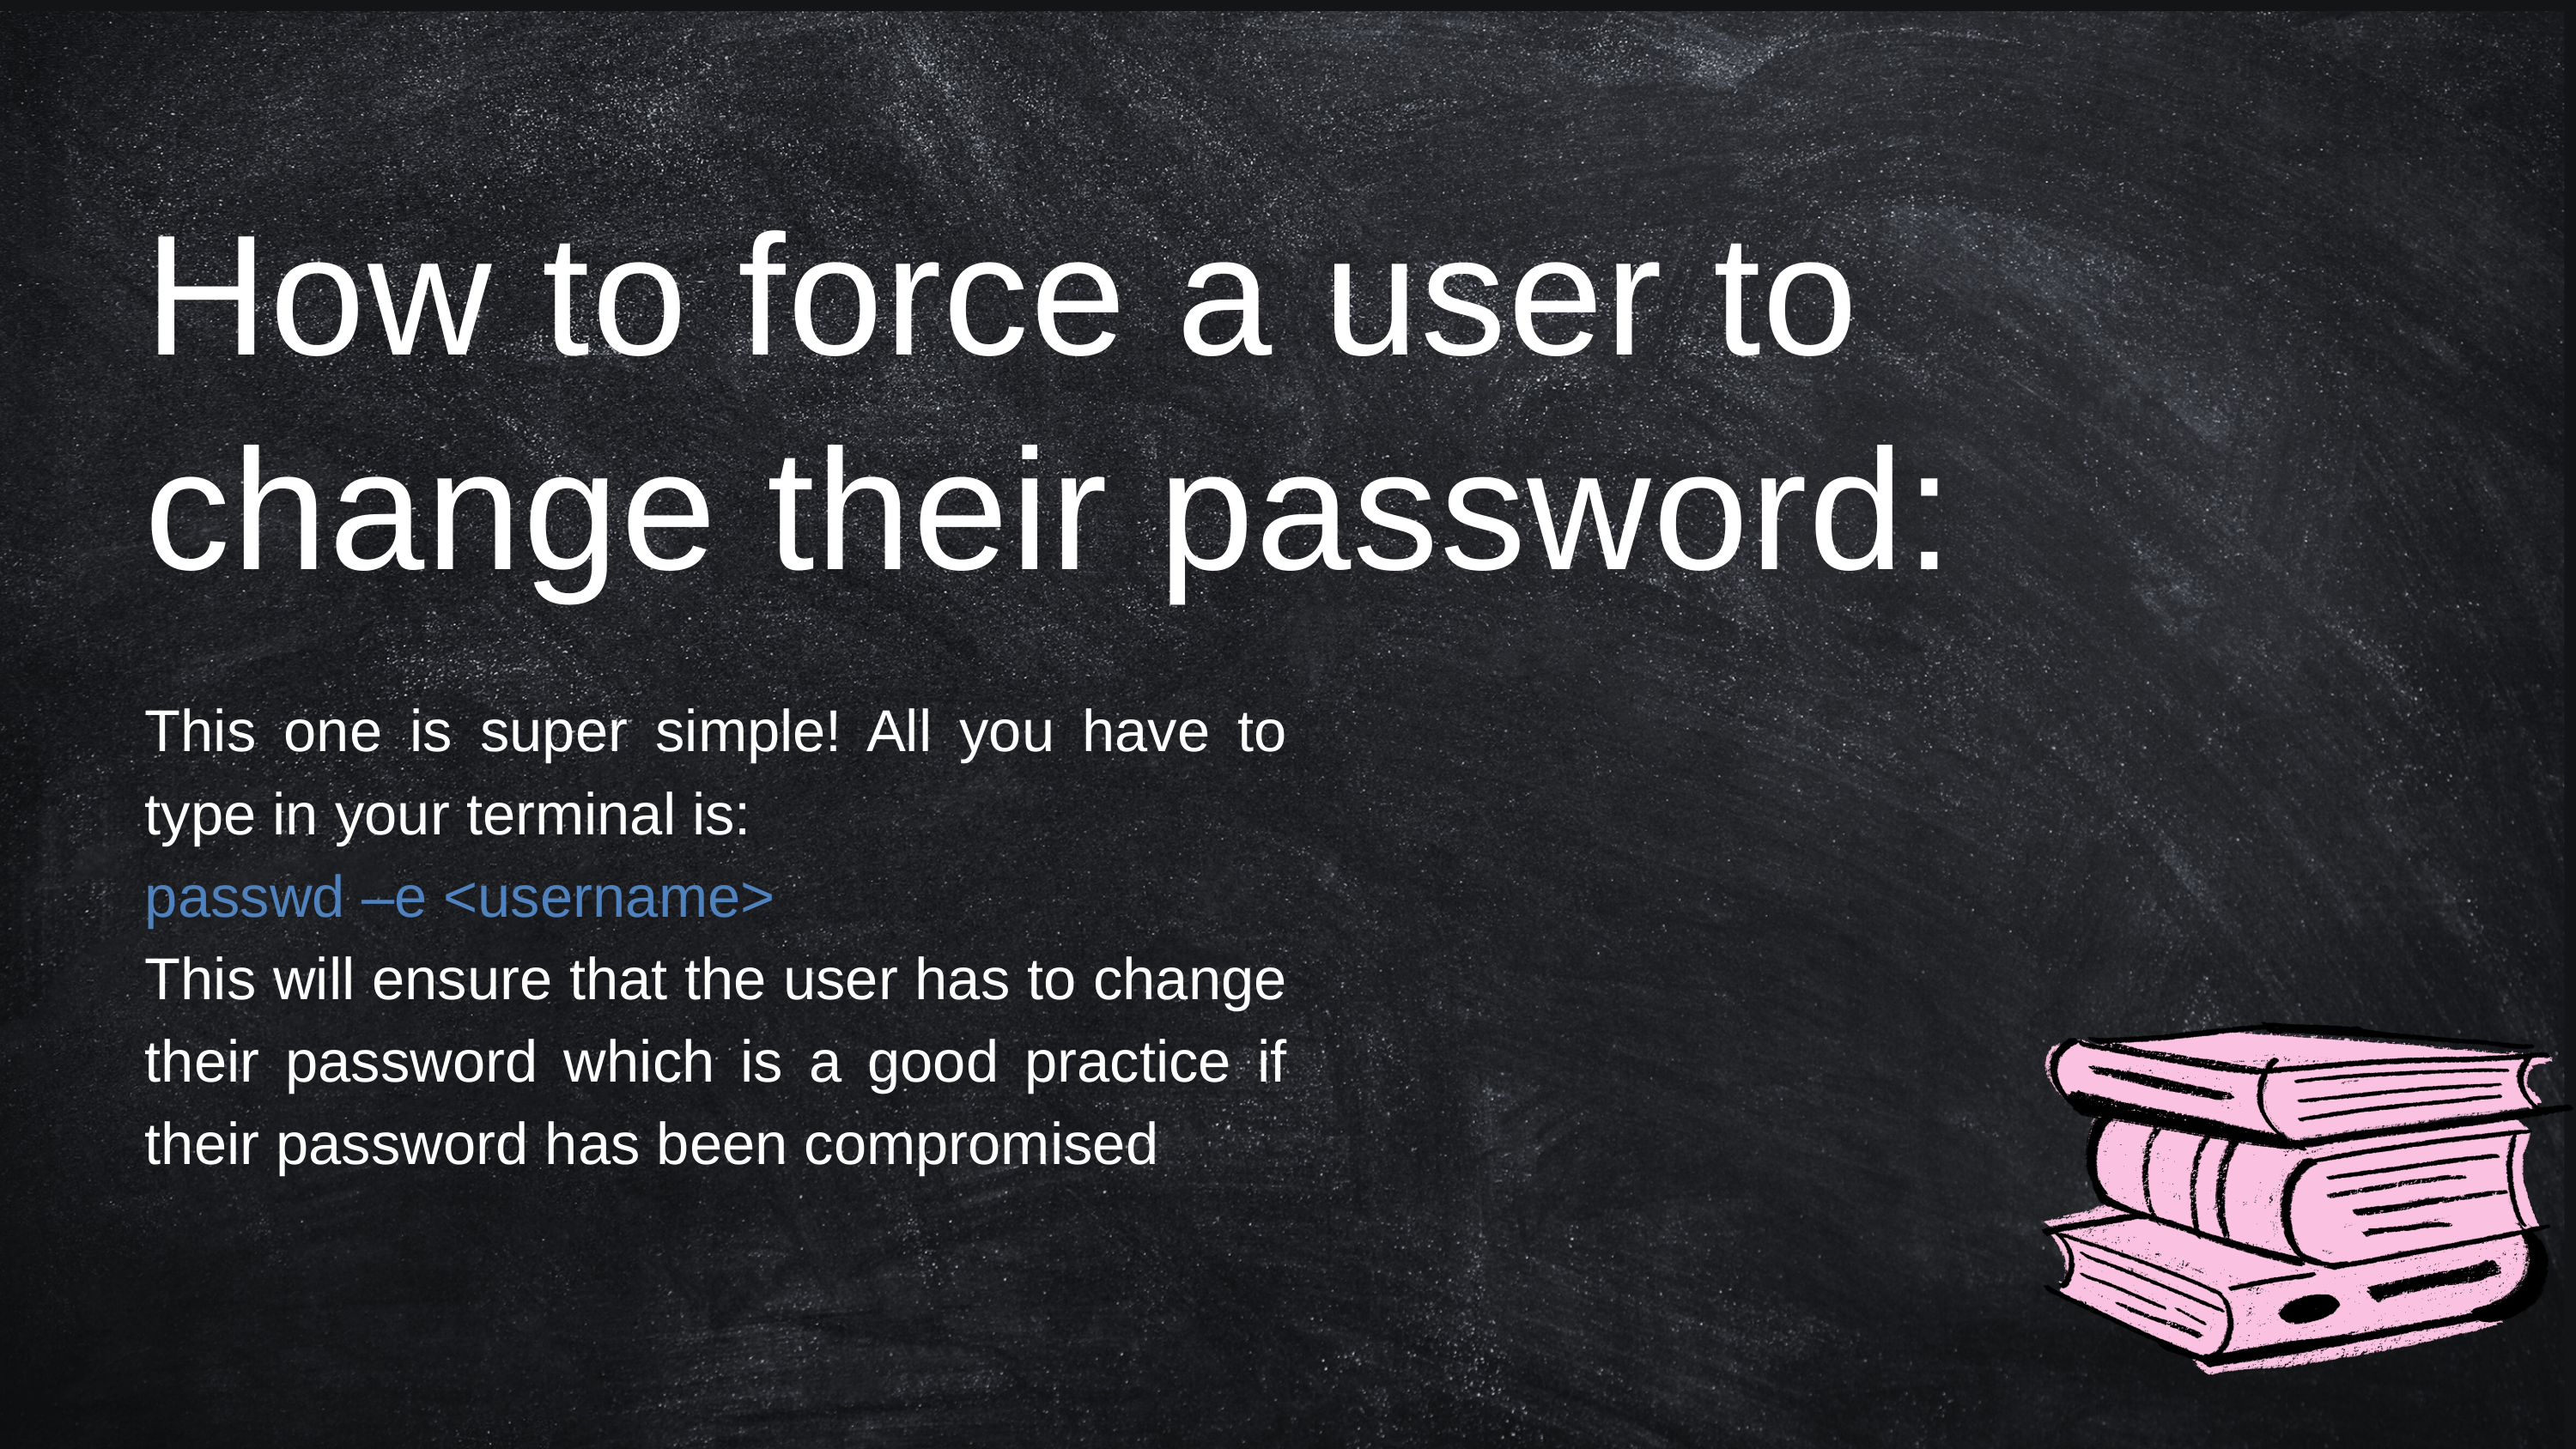

How to force a user to change their password:
This one is super simple! All you have to type in your terminal is:
passwd –e <username>
This will ensure that the user has to change their password which is a good practice if their password has been compromised